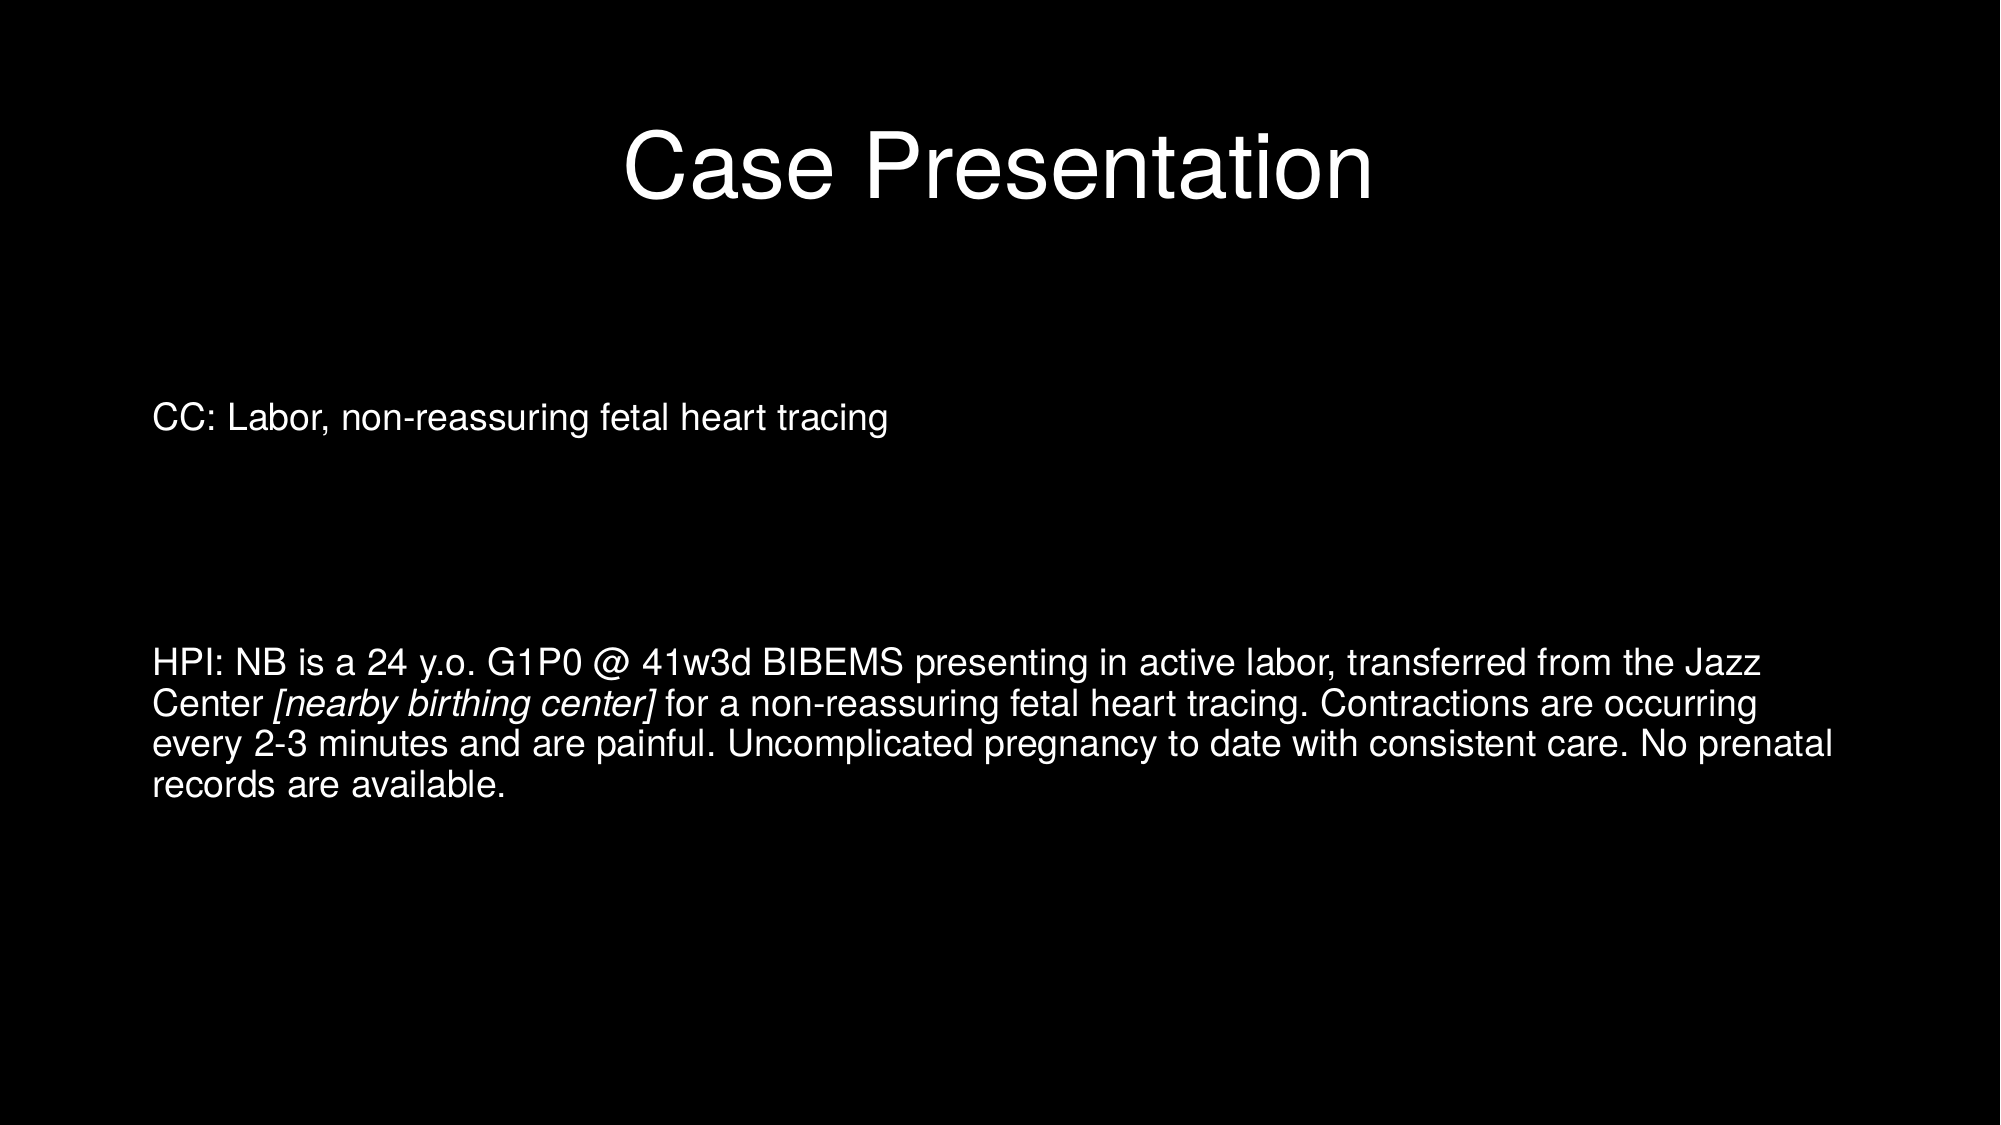

# Case Presentation
CC: Labor, non-reassuring fetal heart tracing

HPI: NB is a 24 y.o. G1P0 @ 41w3d BIBEMS presenting in active labor, transferred from the Jazz Center [nearby birthing center] for a non-reassuring fetal heart tracing. Contractions are occurring every 2-3 minutes and are painful. Uncomplicated pregnancy to date with consistent care. No prenatal records are available.